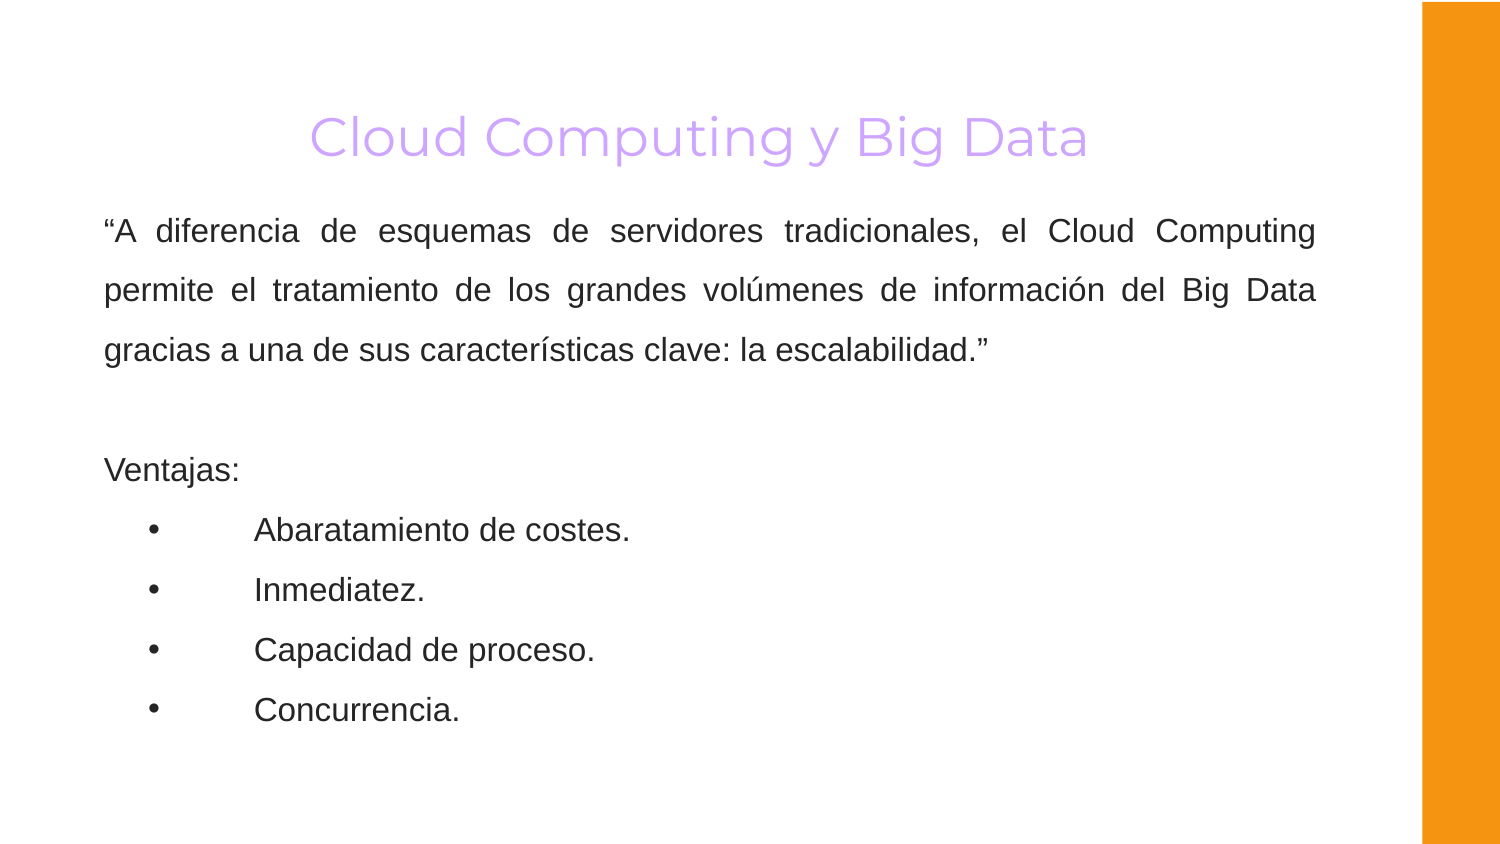

# Cloud Computing y Big Data
“A diferencia de esquemas de servidores tradicionales, el Cloud Computing permite el tratamiento de los grandes volúmenes de información del Big Data gracias a una de sus características clave: la escalabilidad.”

Ventajas:
Abaratamiento de costes.
Inmediatez.
Capacidad de proceso.
Concurrencia.